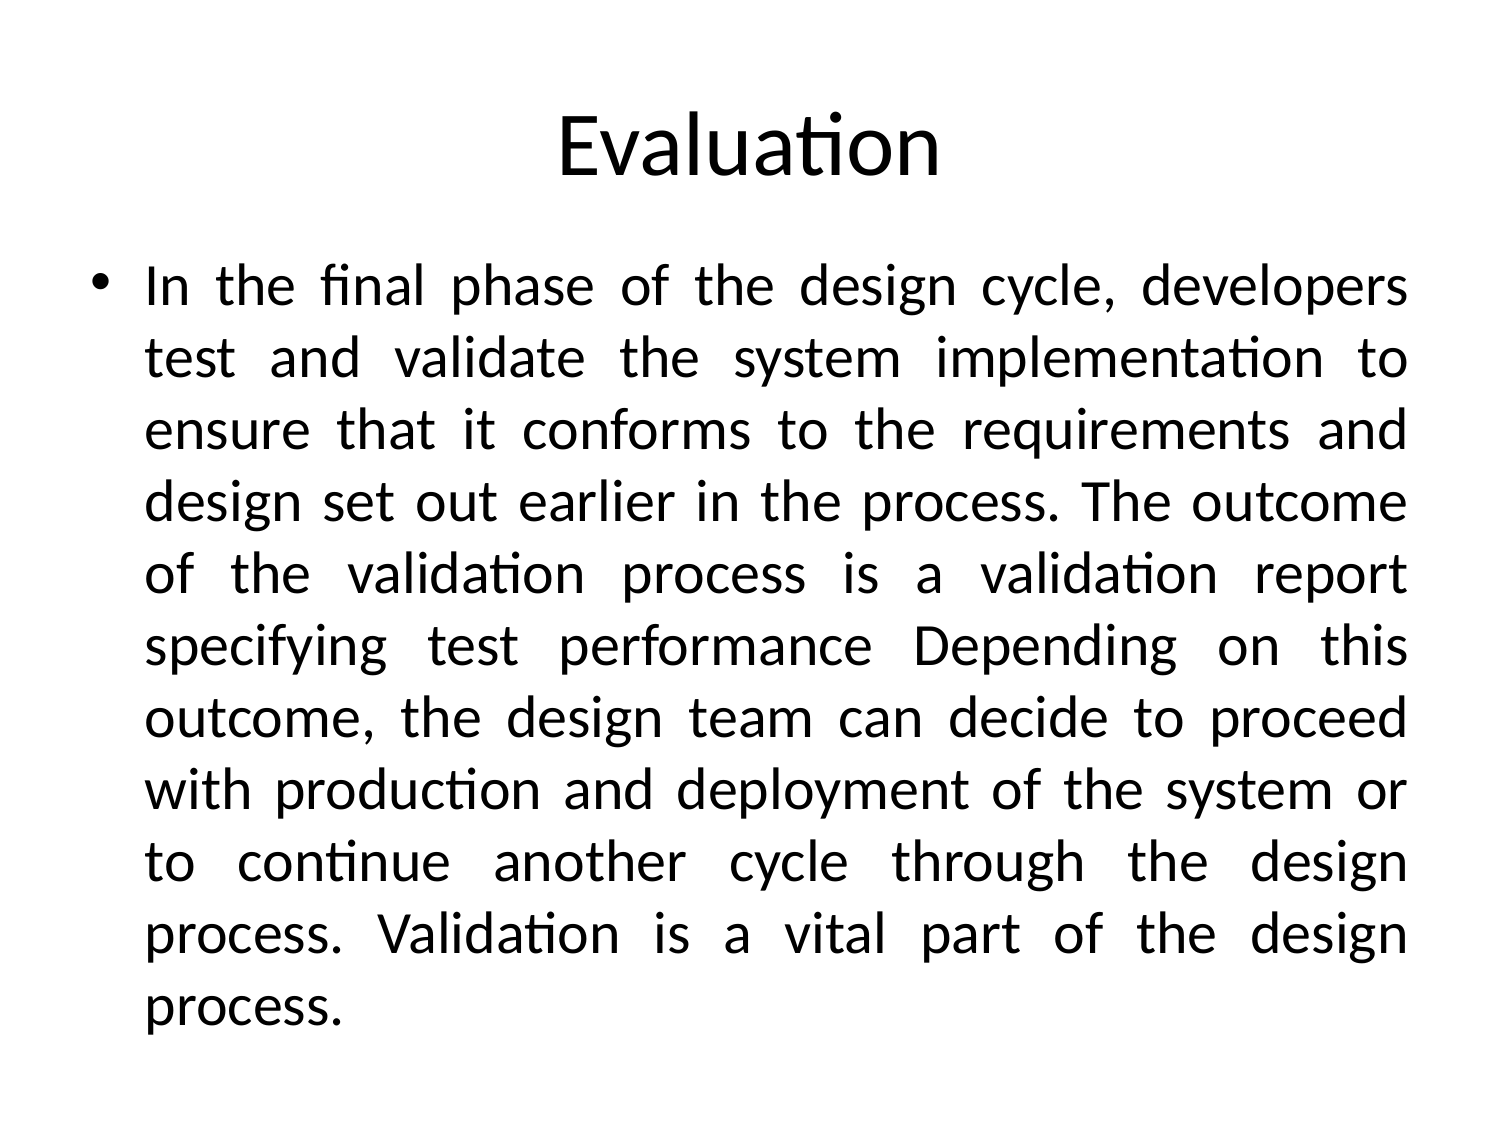

# Evaluation
In the final phase of the design cycle, developers test and validate the system implementation to ensure that it conforms to the requirements and design set out earlier in the process. The outcome of the validation process is a validation report specifying test performance Depending on this outcome, the design team can decide to proceed with production and deployment of the system or to continue another cycle through the design process. Validation is a vital part of the design process.